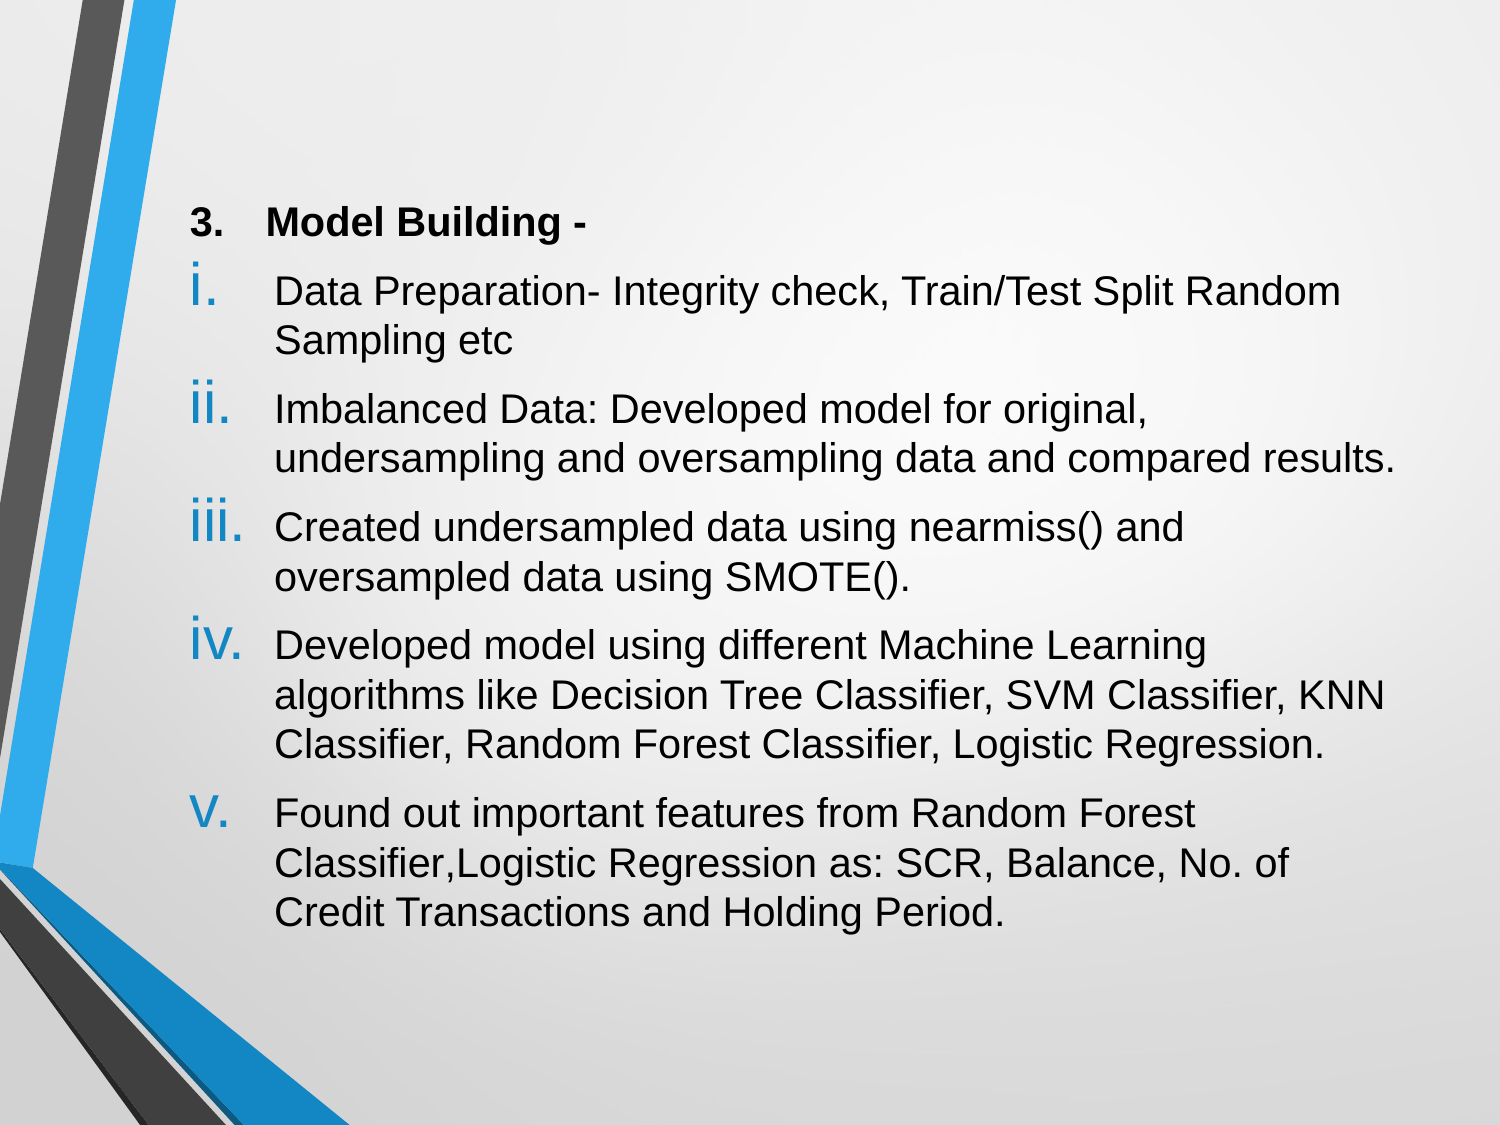

3.	Model Building -
Data Preparation- Integrity check, Train/Test Split Random Sampling etc
Imbalanced Data: Developed model for original, undersampling and oversampling data and compared results.
Created undersampled data using nearmiss() and oversampled data using SMOTE().
Developed model using different Machine Learning algorithms like Decision Tree Classifier, SVM Classifier, KNN Classifier, Random Forest Classifier, Logistic Regression.
Found out important features from Random Forest Classifier,Logistic Regression as: SCR, Balance, No. of Credit Transactions and Holding Period.